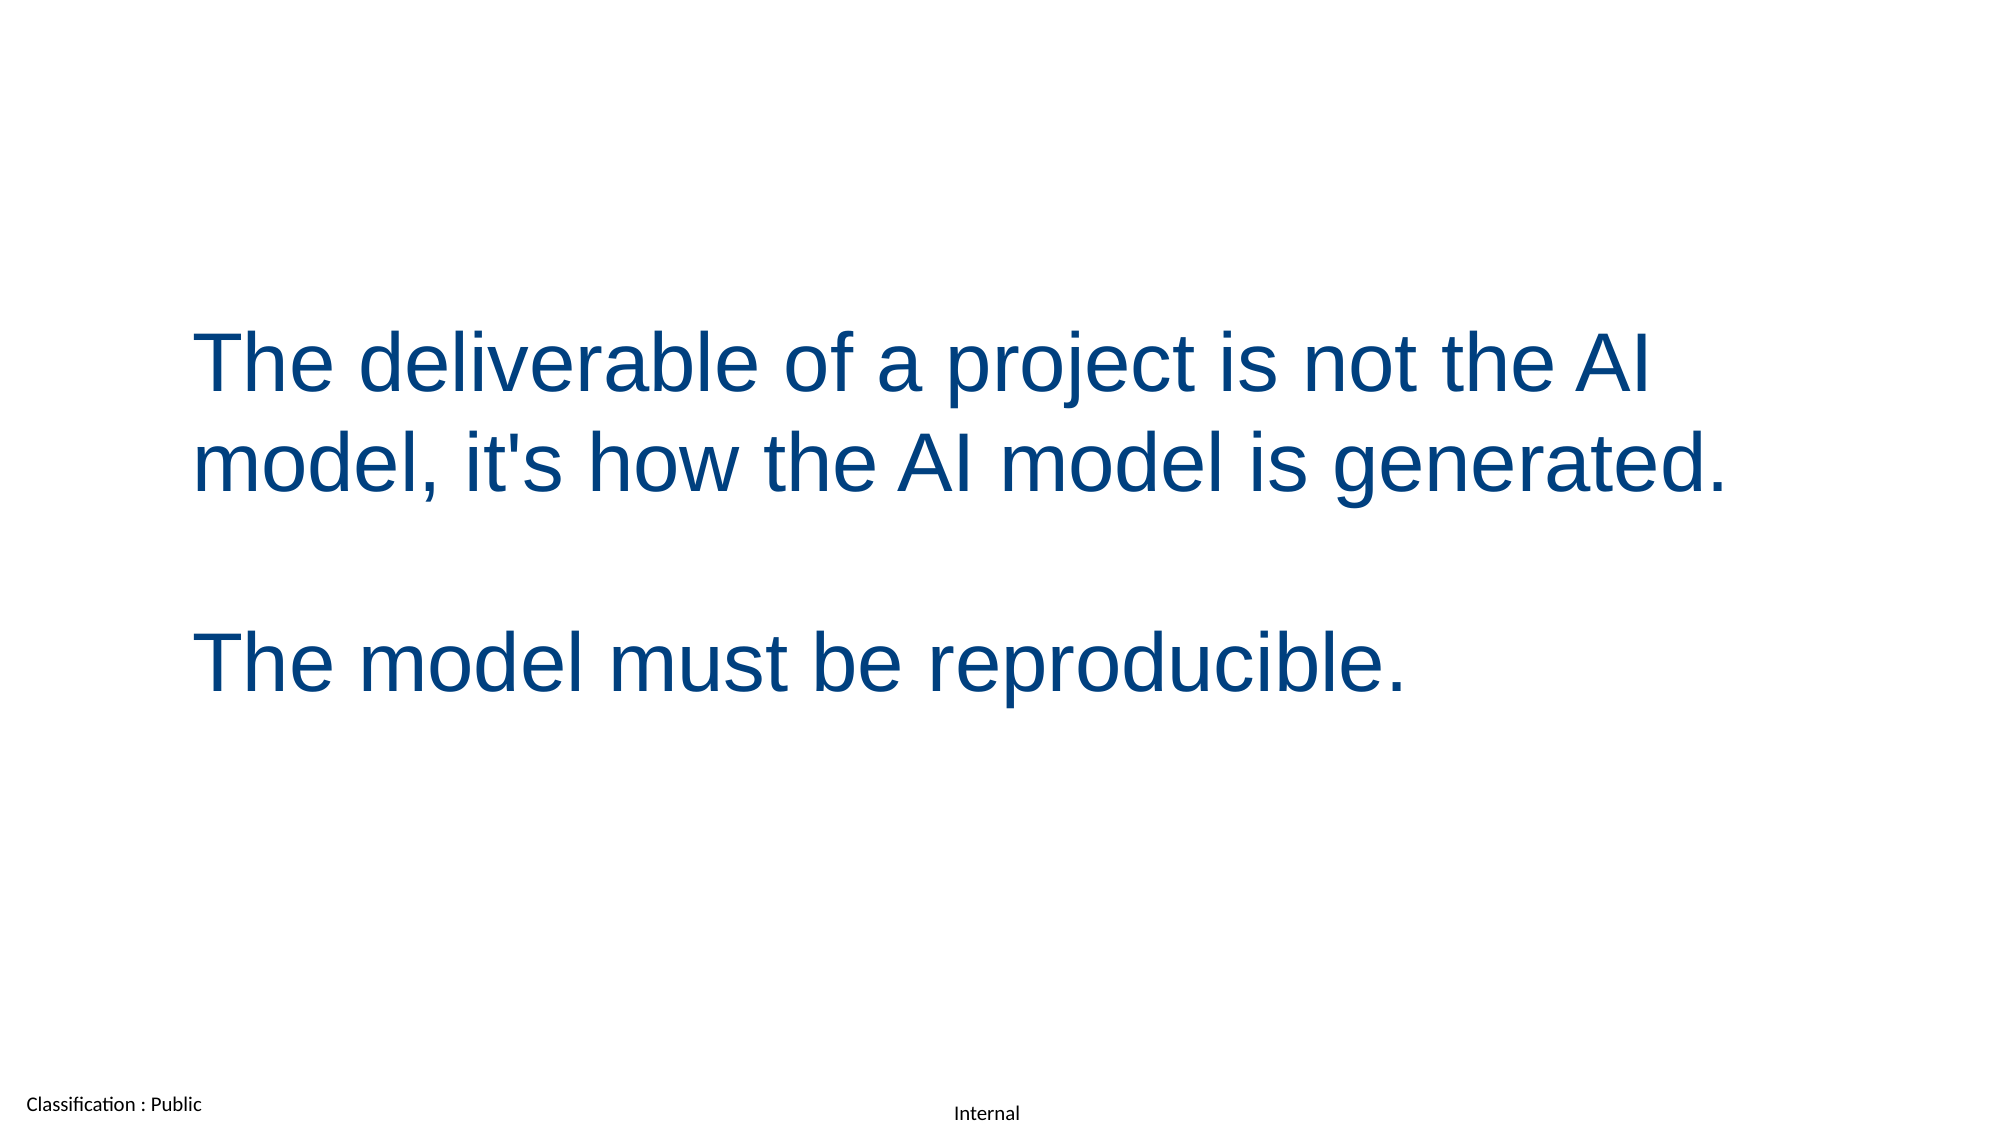

#
The deliverable of a project is not the AI model, it's how the AI model is generated.

The model must be reproducible.